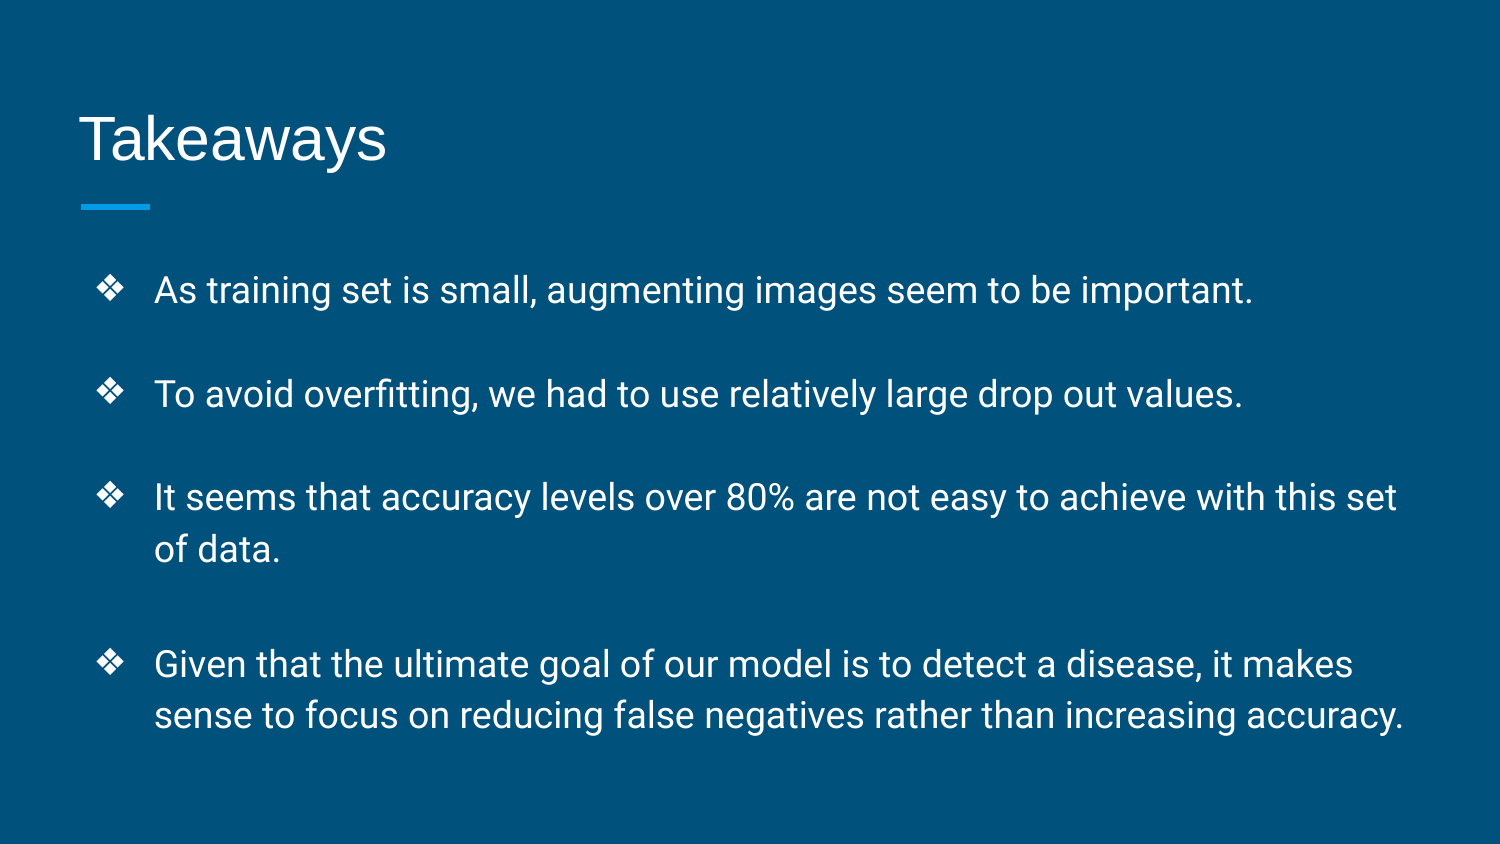

# Takeaways
As training set is small, augmenting images seem to be important.

To avoid overfitting, we had to use relatively large drop out values.

It seems that accuracy levels over 80% are not easy to achieve with this set of data.

Given that the ultimate goal of our model is to detect a disease, it makes sense to focus on reducing false negatives rather than increasing accuracy.